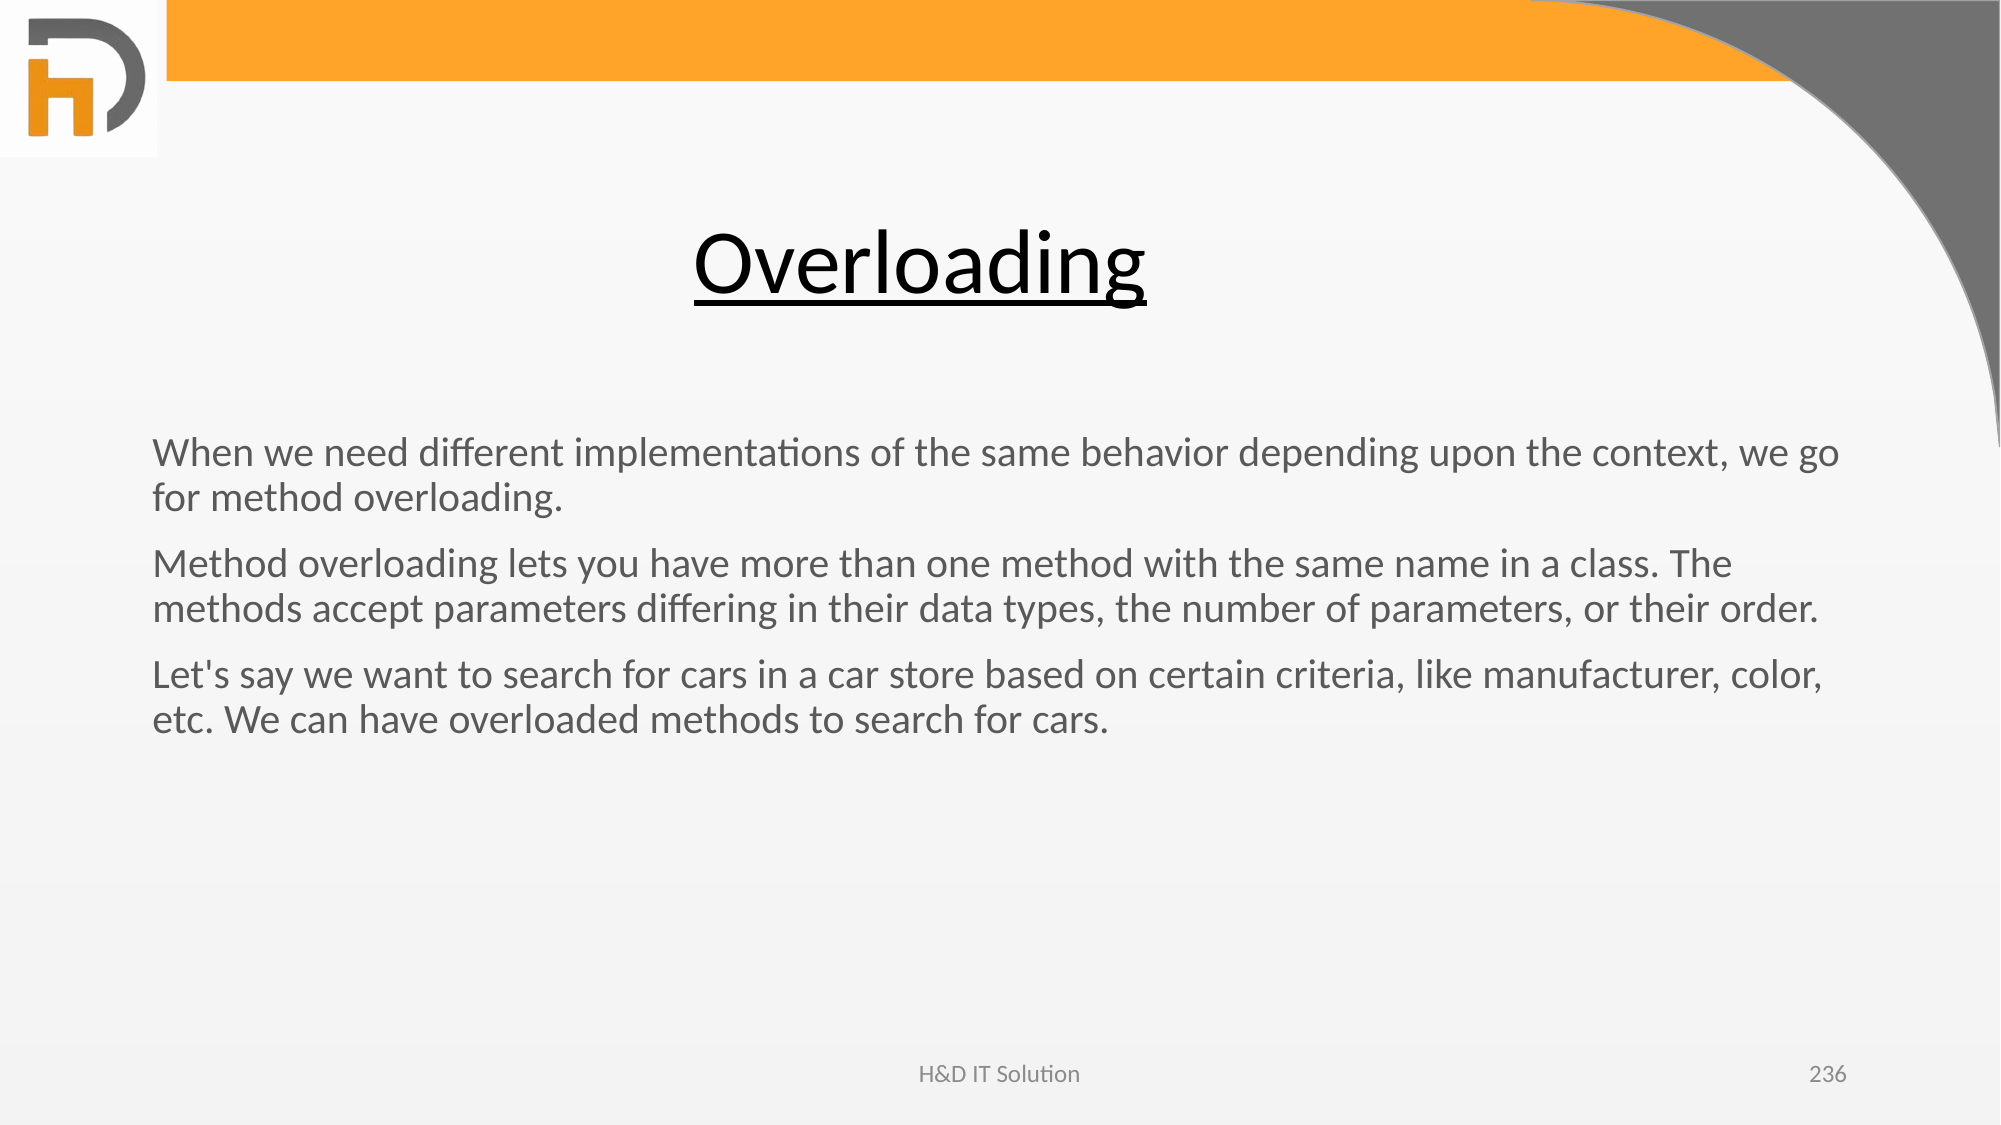

# Overloading
When we need different implementations of the same behavior depending upon the context, we go for method overloading.
Method overloading lets you have more than one method with the same name in a class. The methods accept parameters differing in their data types, the number of parameters, or their order.
Let's say we want to search for cars in a car store based on certain criteria, like manufacturer, color, etc. We can have overloaded methods to search for cars.

H&D IT Solution
236